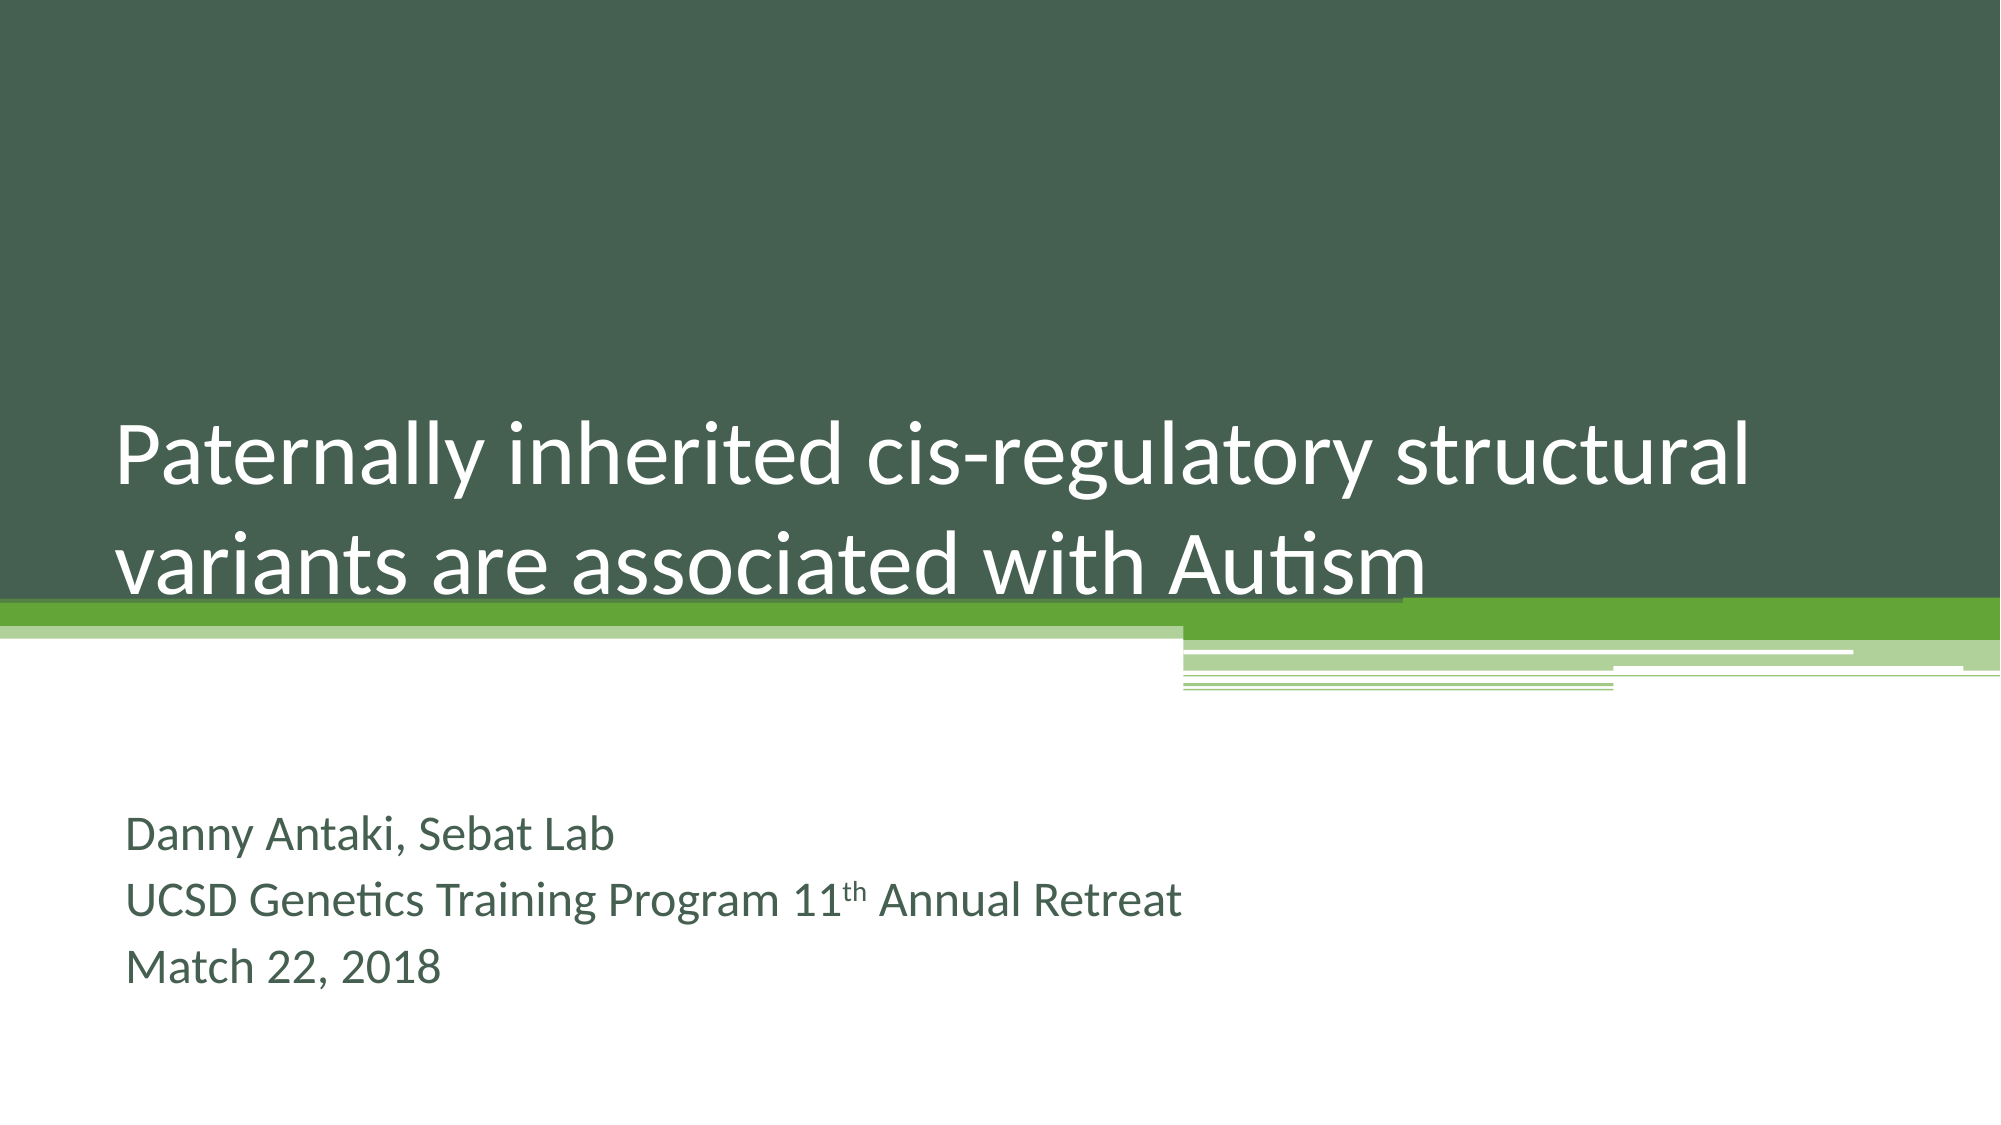

# Paternally inherited cis-regulatory structural variants are associated with Autism
Danny Antaki, Sebat Lab
UCSD Genetics Training Program 11th Annual Retreat
Match 22, 2018